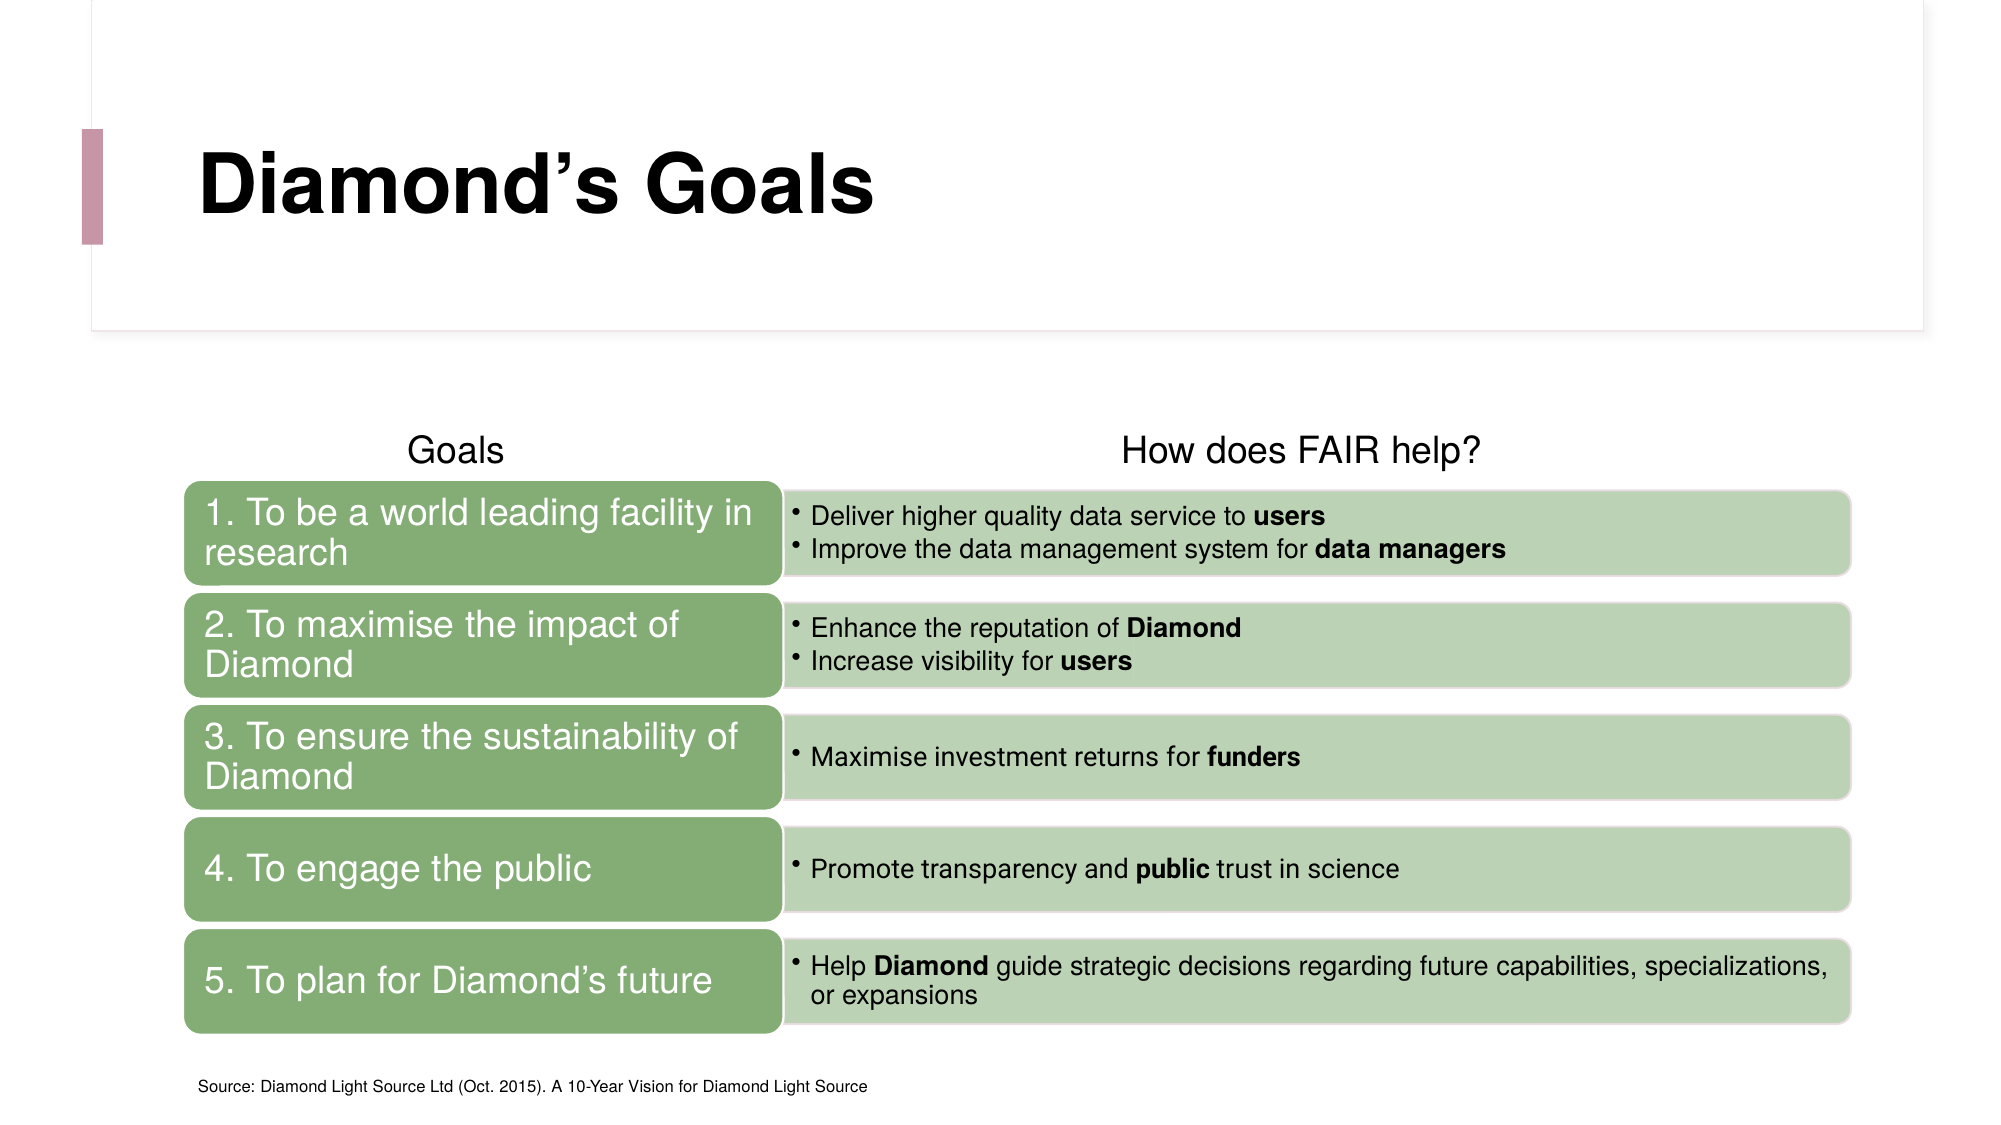

# Diamond’s Goals
Goals
How does FAIR help?
Deliver higher quality data service to users​
Improve the data management system for data managers​
1. To be a world leading facility in research
Enhance the reputation of Diamond
Increase visibility for users​​
2. To maximise the impact of Diamond
Maximise investment returns for funders​
3. To ensure the sustainability of Diamond
Promote transparency and public trust in science​
4. To engage the public
Help Diamond guide strategic decisions regarding future capabilities, specializations, or expansions​
5. To plan for Diamond’s future
Source: Diamond Light Source Ltd (Oct. 2015). A 10-Year Vision for Diamond Light Source